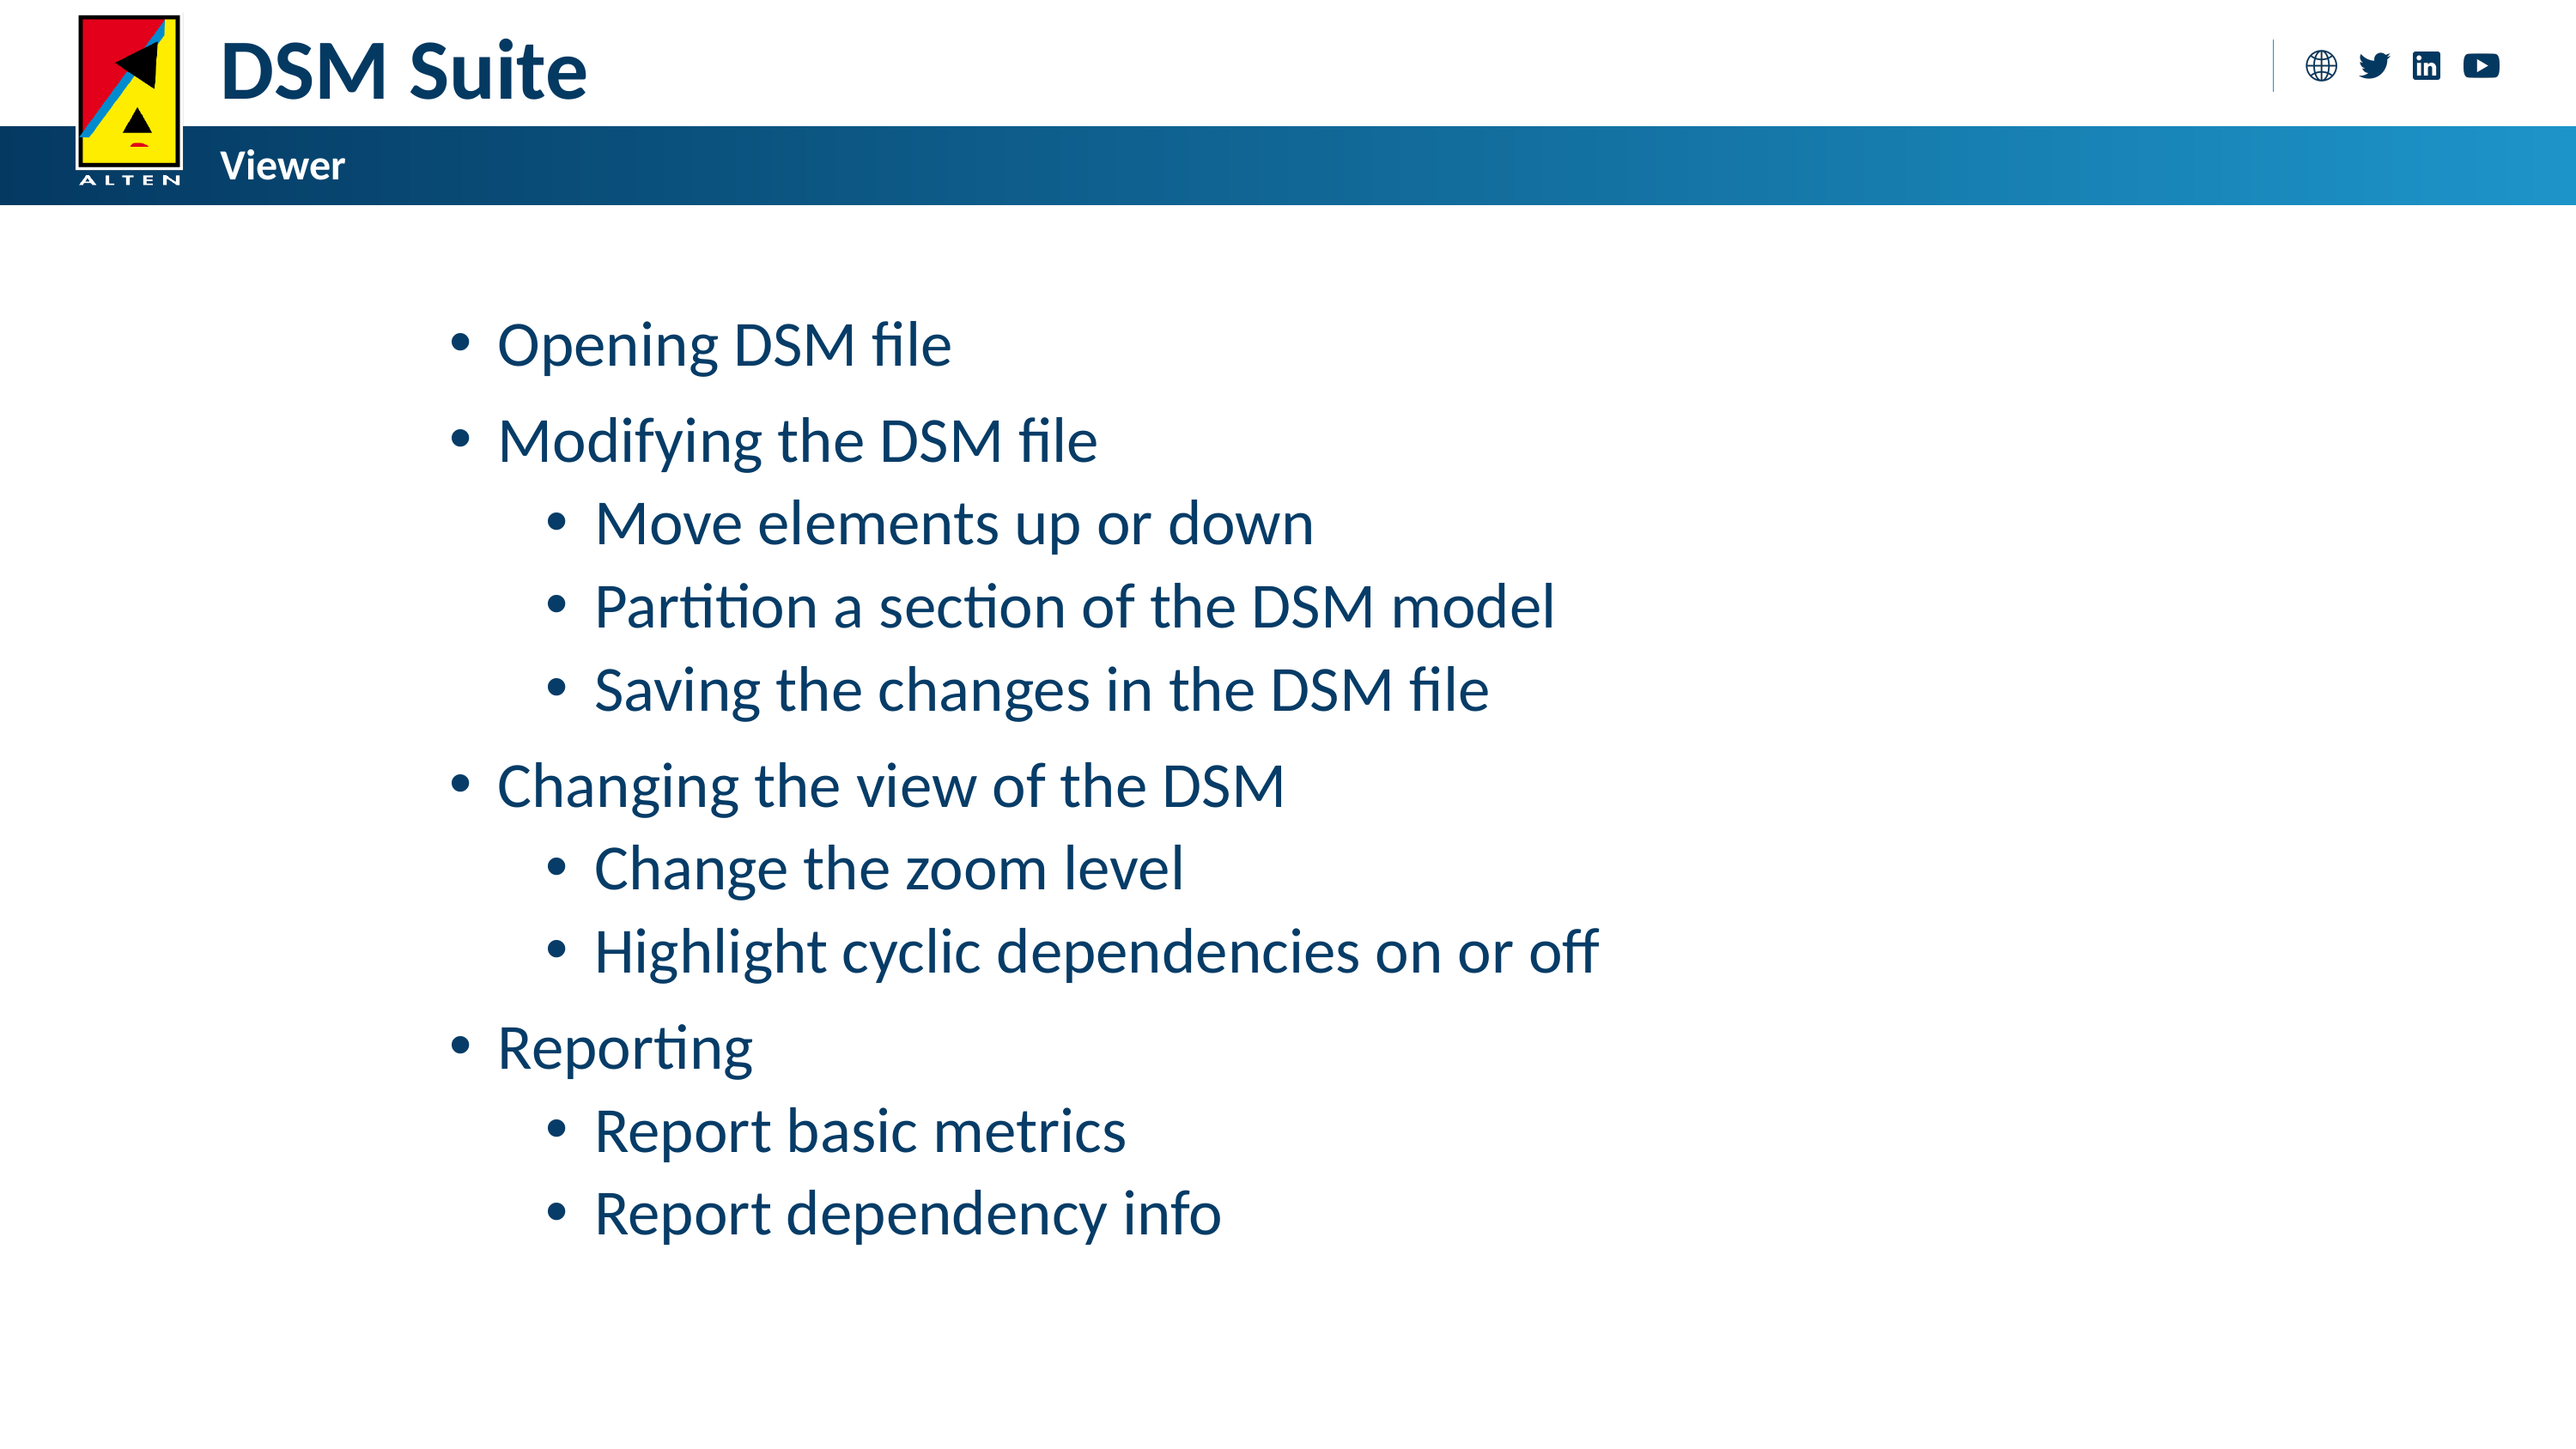

DSM Suite
Viewer
Opening DSM file
Modifying the DSM file
Move elements up or down
Partition a section of the DSM model
Saving the changes in the DSM file
Changing the view of the DSM
Change the zoom level
Highlight cyclic dependencies on or off
Reporting
Report basic metrics
Report dependency info